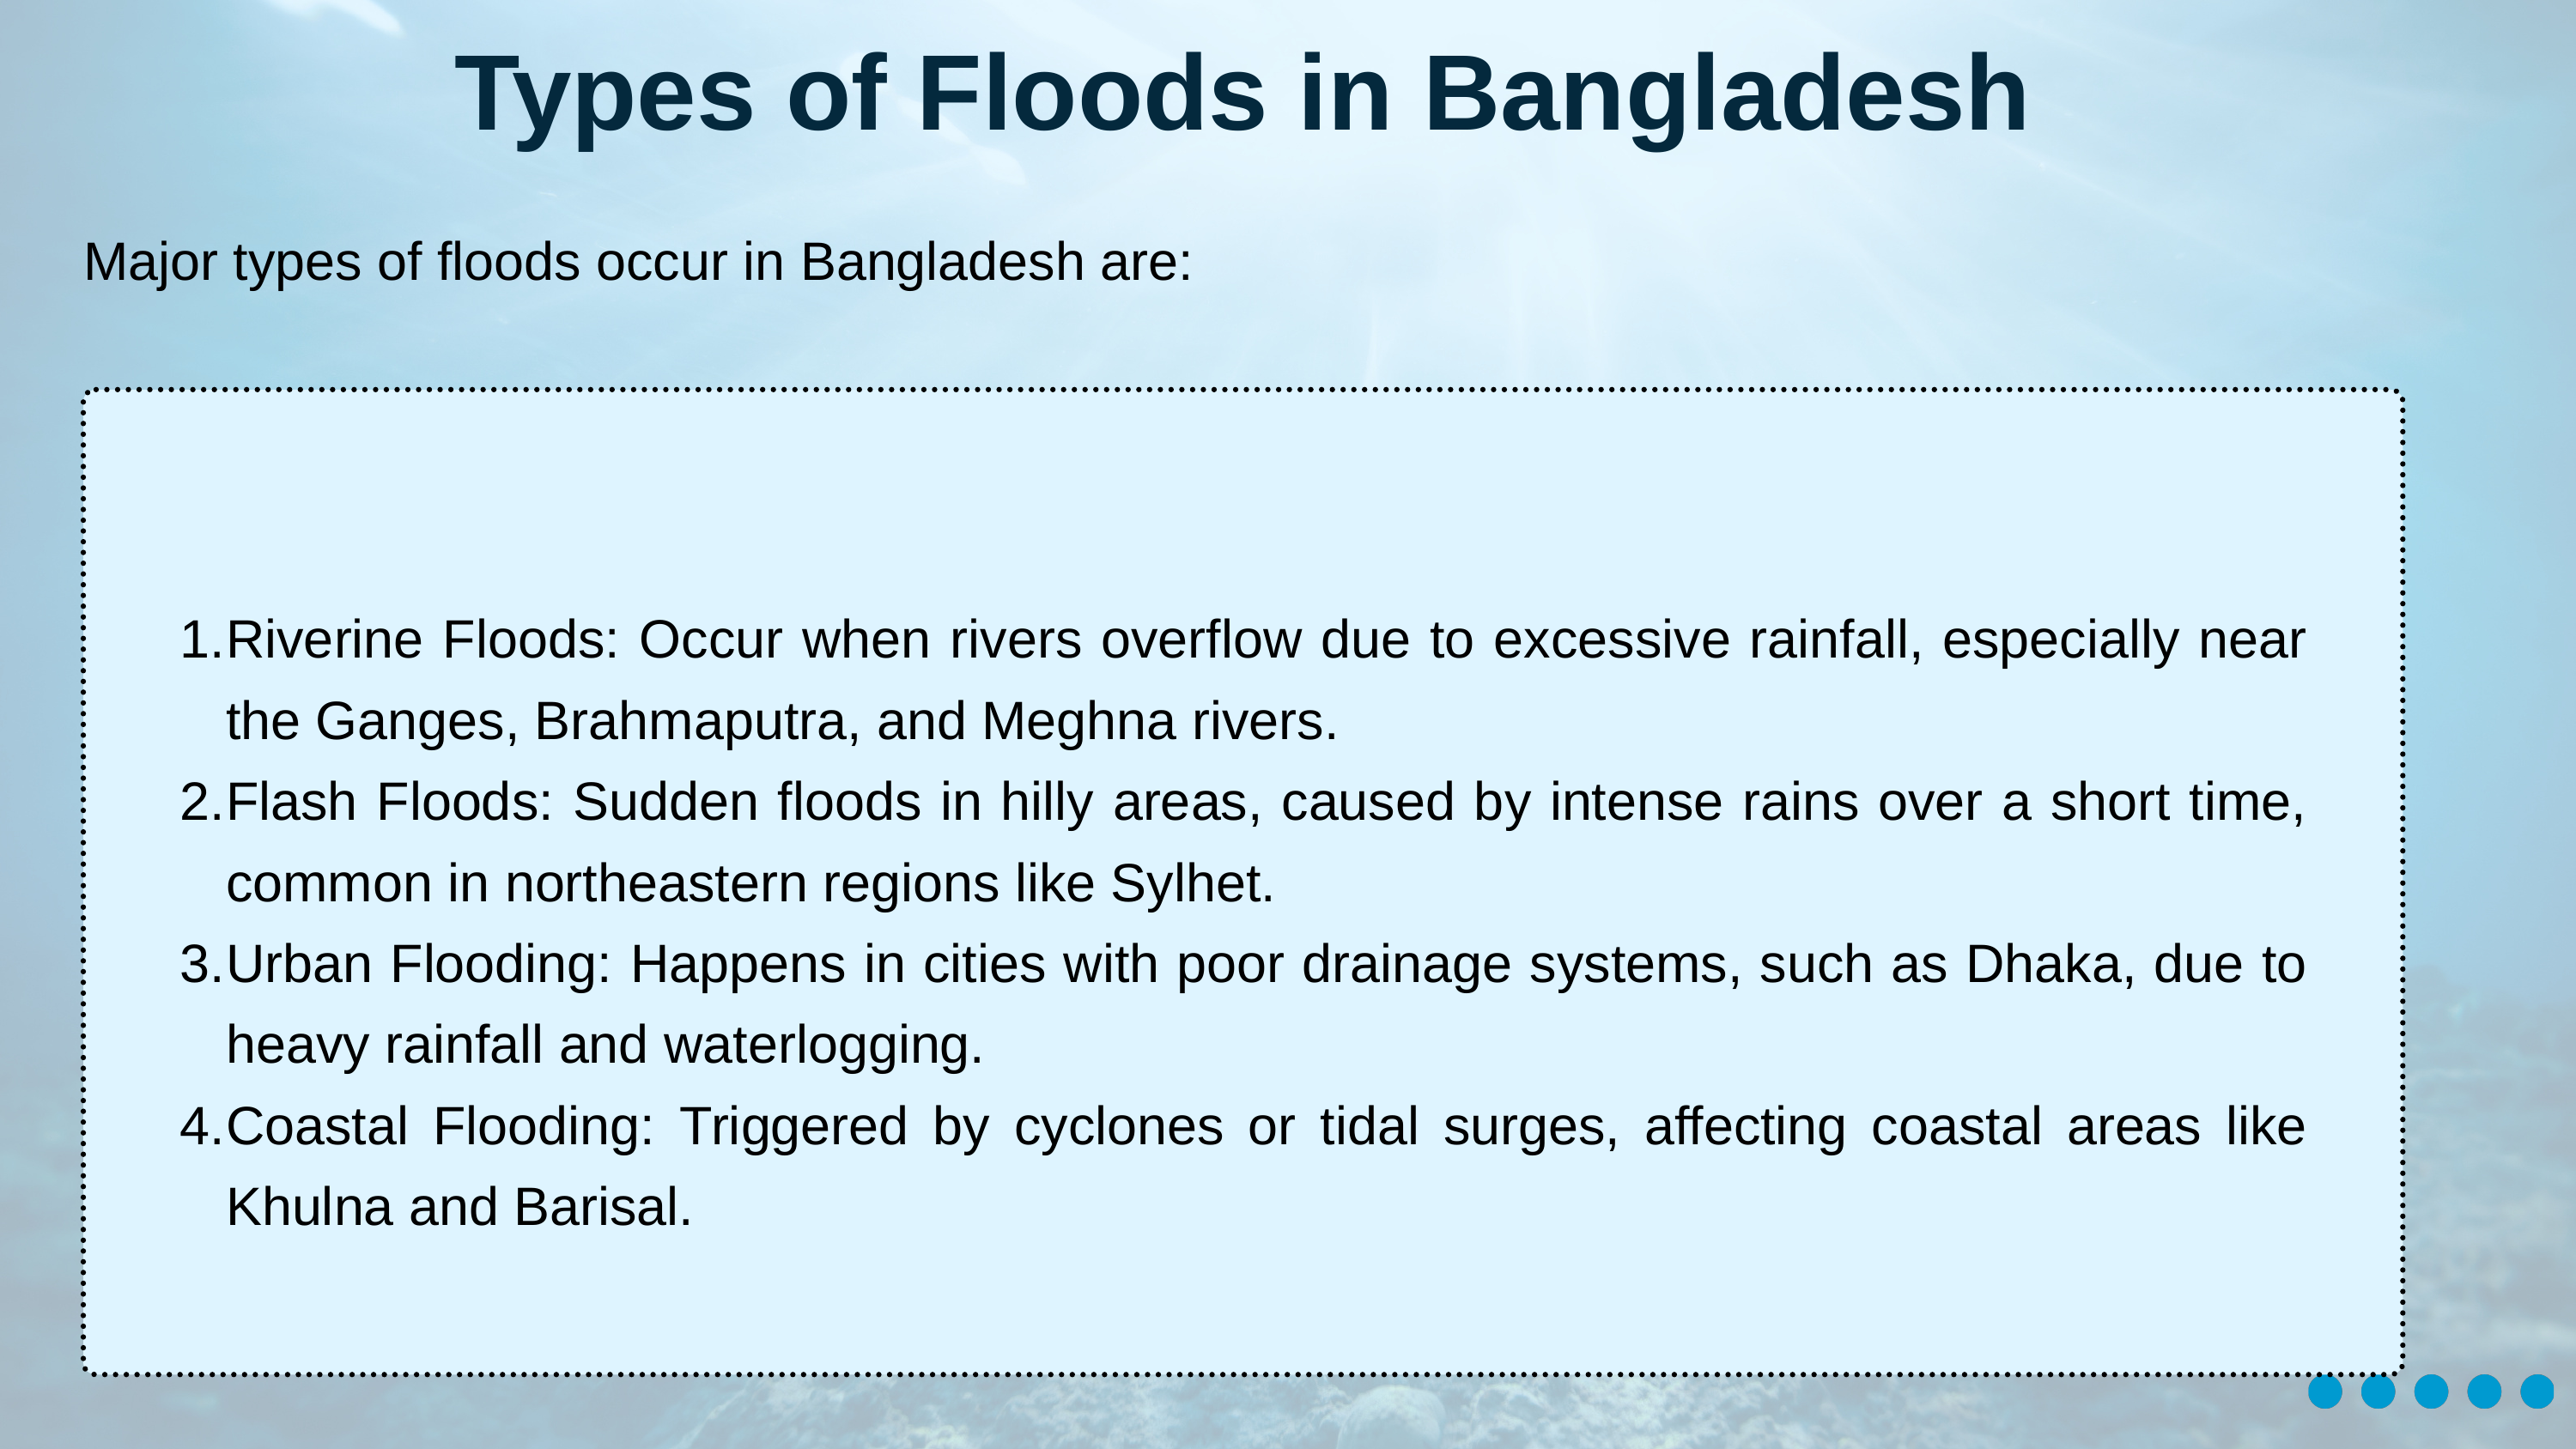

Types of Floods in Bangladesh
Major types of floods occur in Bangladesh are:

Riverine Floods: Occur when rivers overflow due to excessive rainfall, especially near the Ganges, Brahmaputra, and Meghna rivers.
Flash Floods: Sudden floods in hilly areas, caused by intense rains over a short time, common in northeastern regions like Sylhet.
Urban Flooding: Happens in cities with poor drainage systems, such as Dhaka, due to heavy rainfall and waterlogging.
Coastal Flooding: Triggered by cyclones or tidal surges, affecting coastal areas like Khulna and Barisal.